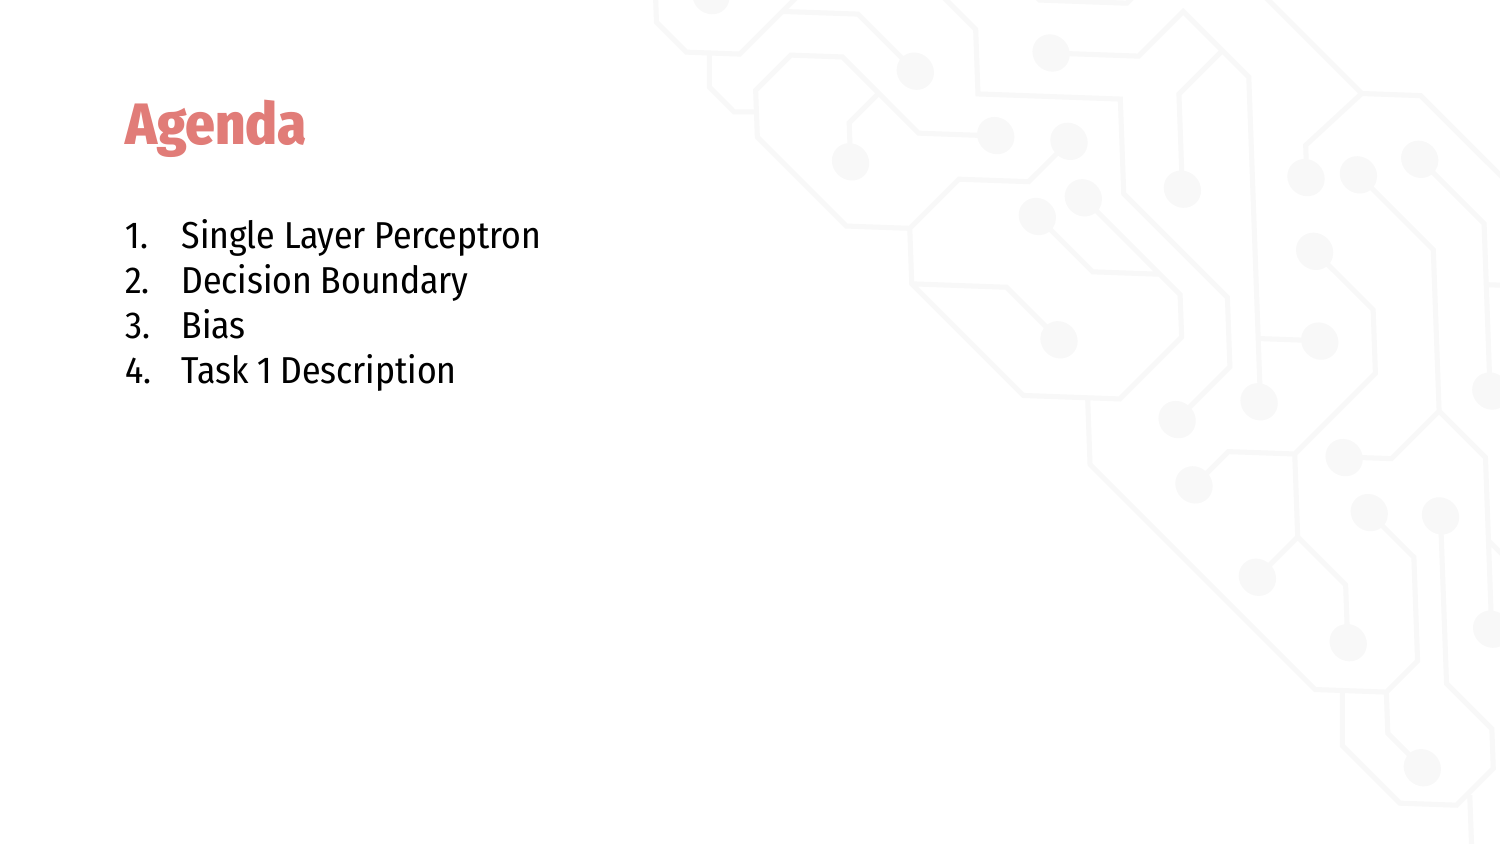

# Agenda
Single Layer Perceptron
Decision Boundary
Bias
Task 1 Description